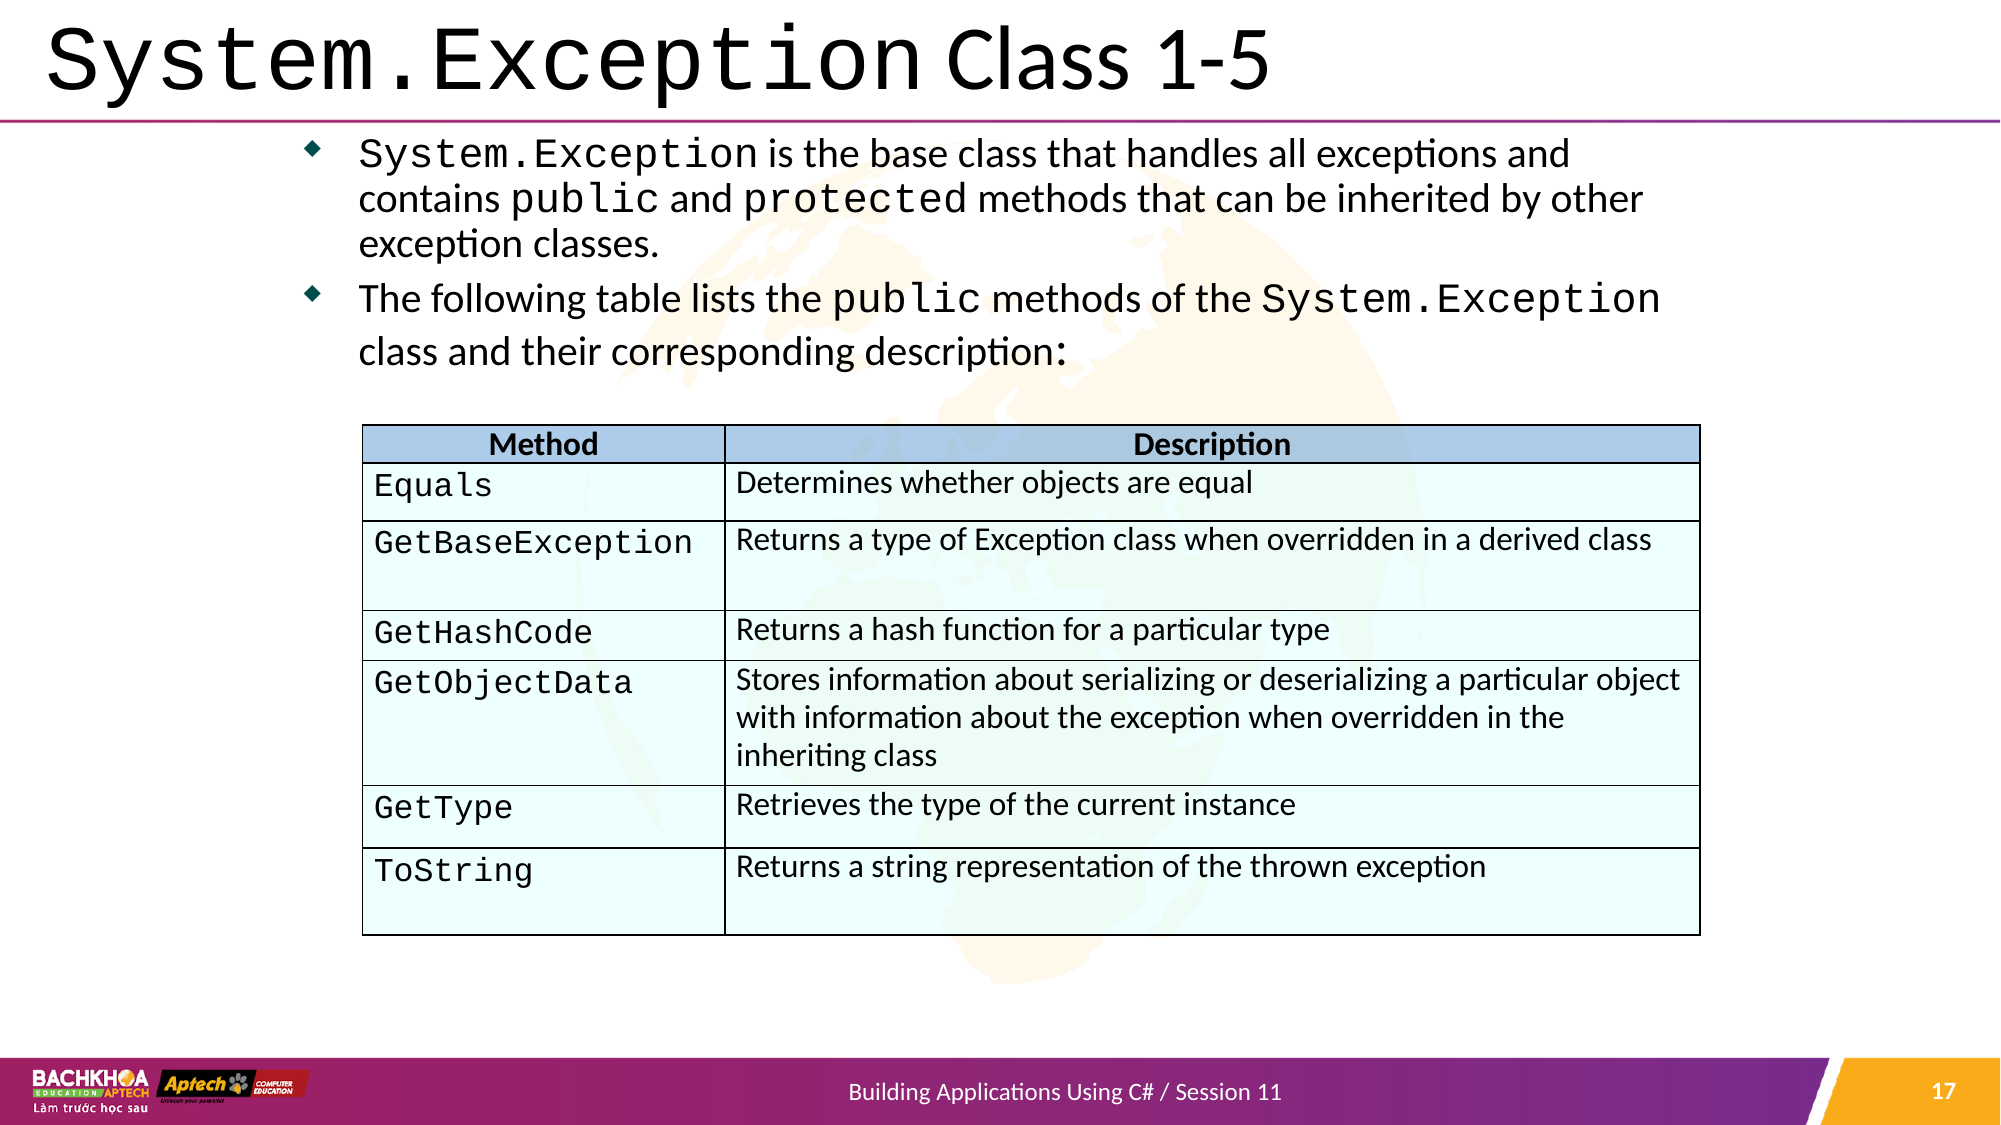

# System.Exception Class 1-5
System.Exception is the base class that handles all exceptions and contains public and protected methods that can be inherited by other exception classes.
The following table lists the public methods of the System.Exception class and their corresponding description:

| Method | Description |
| --- | --- |
| Equals | Determines whether objects are equal |
| GetBaseException | Returns a type of Exception class when overridden in a derived class |
| GetHashCode | Returns a hash function for a particular type |
| GetObjectData | Stores information about serializing or deserializing a particular object with information about the exception when overridden in the inheriting class |
| GetType | Retrieves the type of the current instance |
| ToString | Returns a string representation of the thrown exception |
17
Building Applications Using C# / Session 11